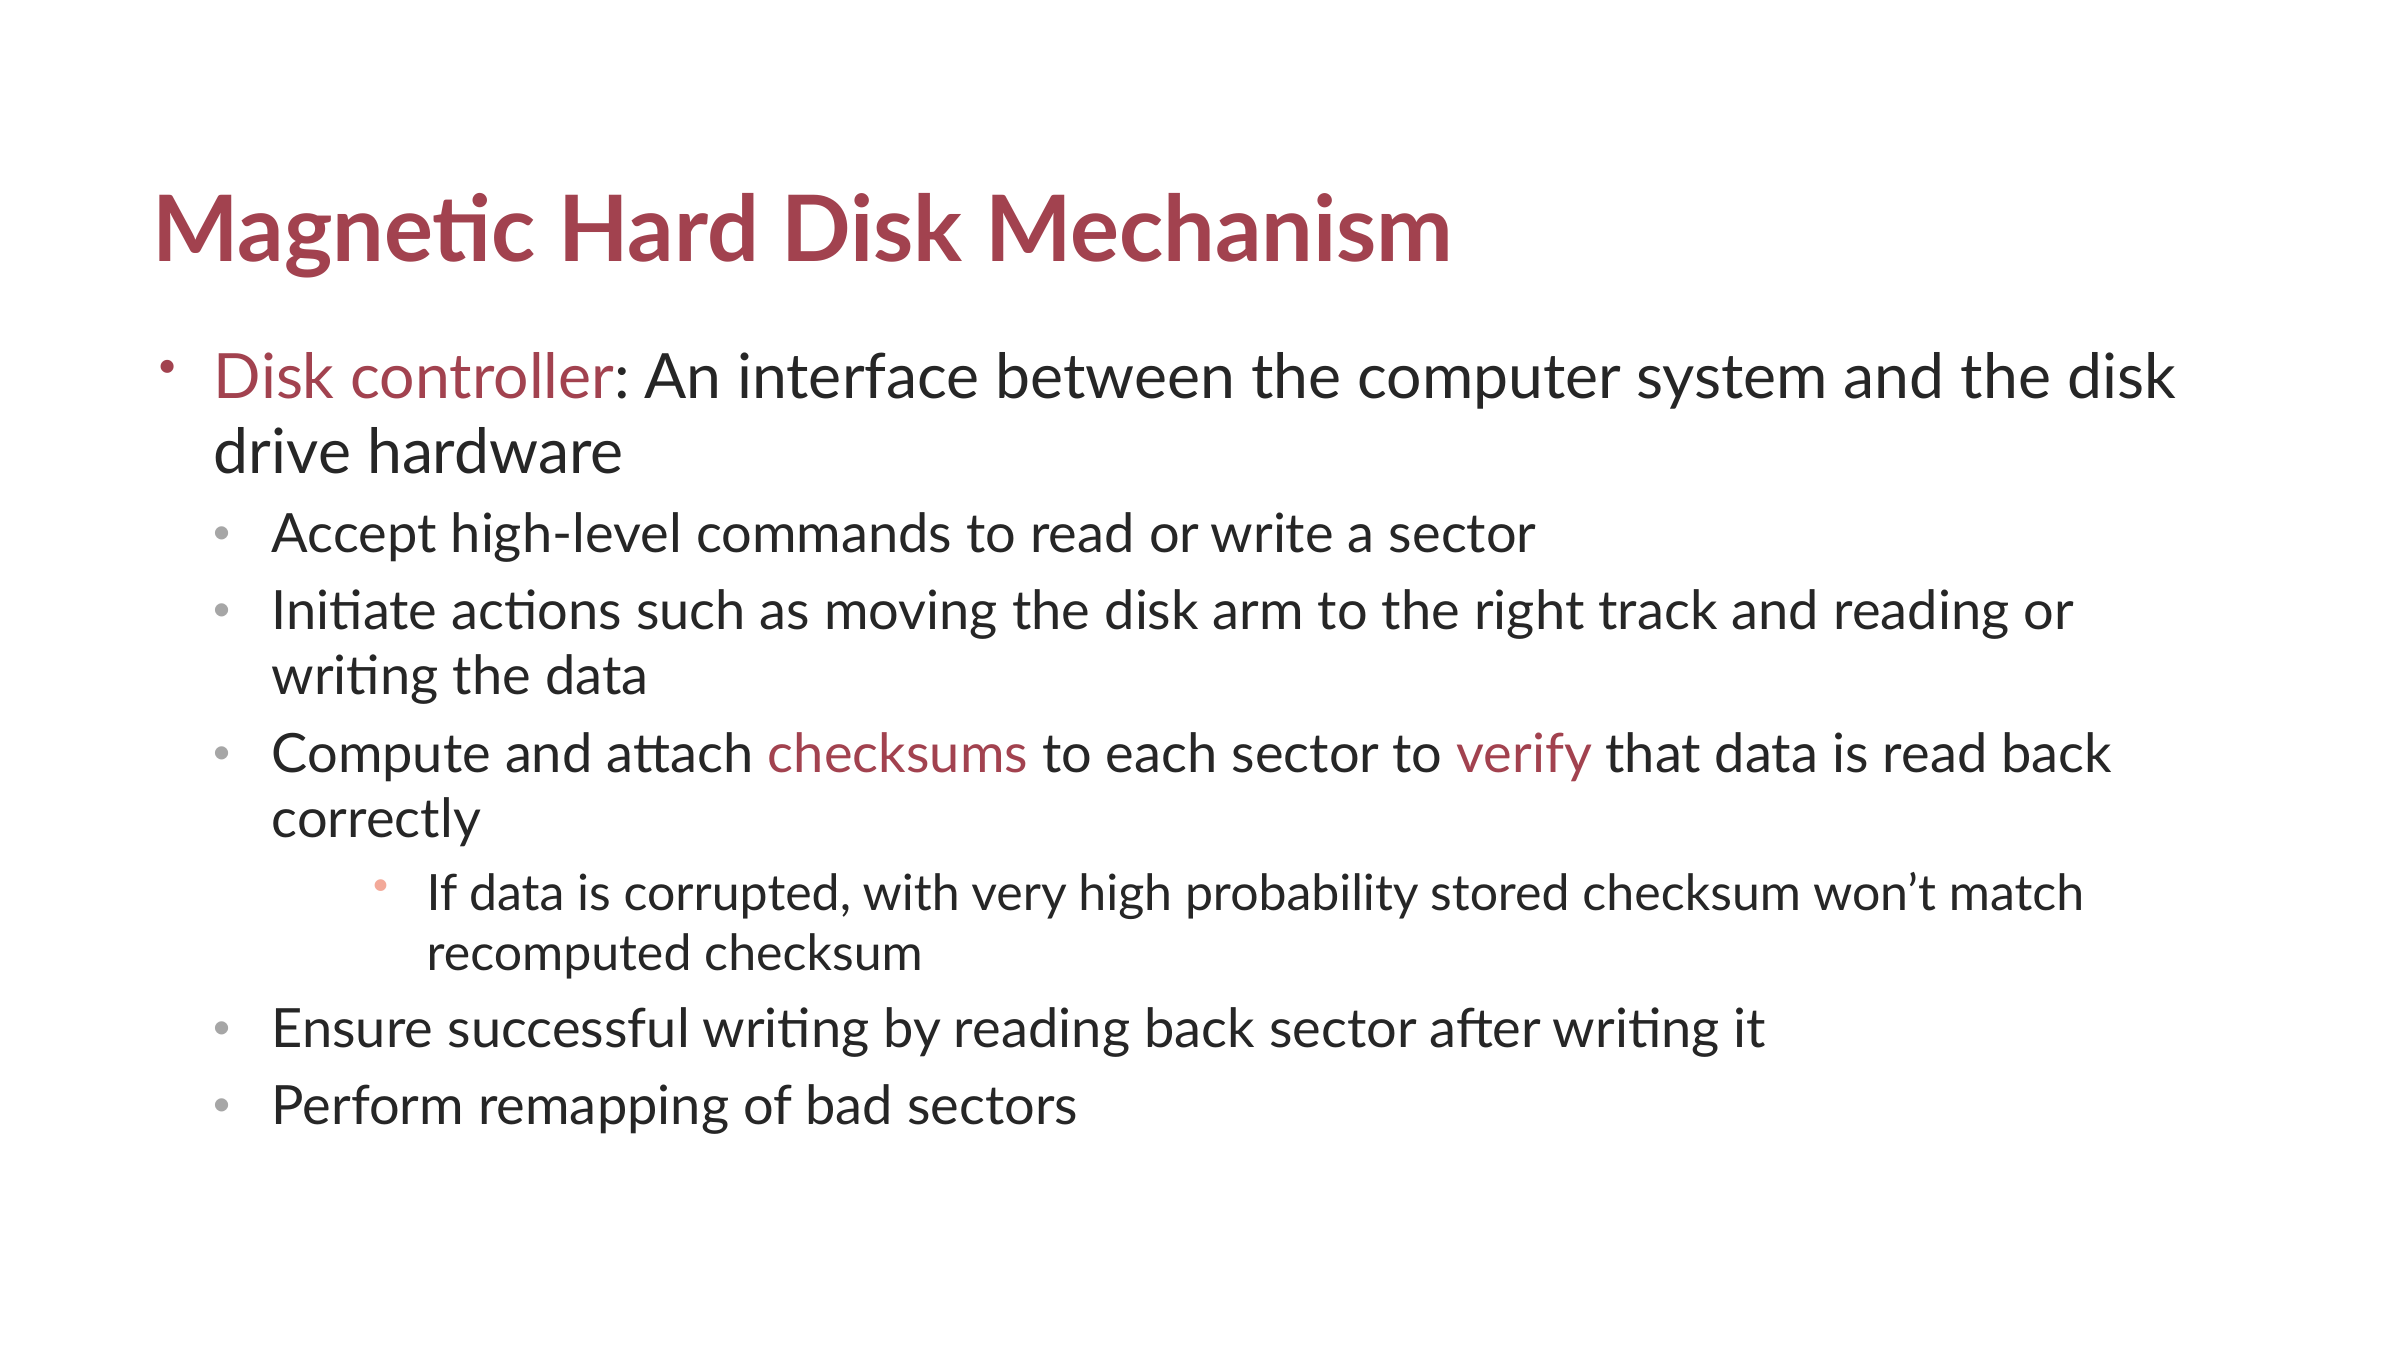

# Magnetic Hard Disk Mechanism
Disk controller: An interface between the computer system and the disk drive hardware
Accept high-level commands to read or write a sector
Initiate actions such as moving the disk arm to the right track and reading or writing the data
Compute and attach checksums to each sector to verify that data is read back correctly
If data is corrupted, with very high probability stored checksum won’t match recomputed checksum
Ensure successful writing by reading back sector after writing it
Perform remapping of bad sectors